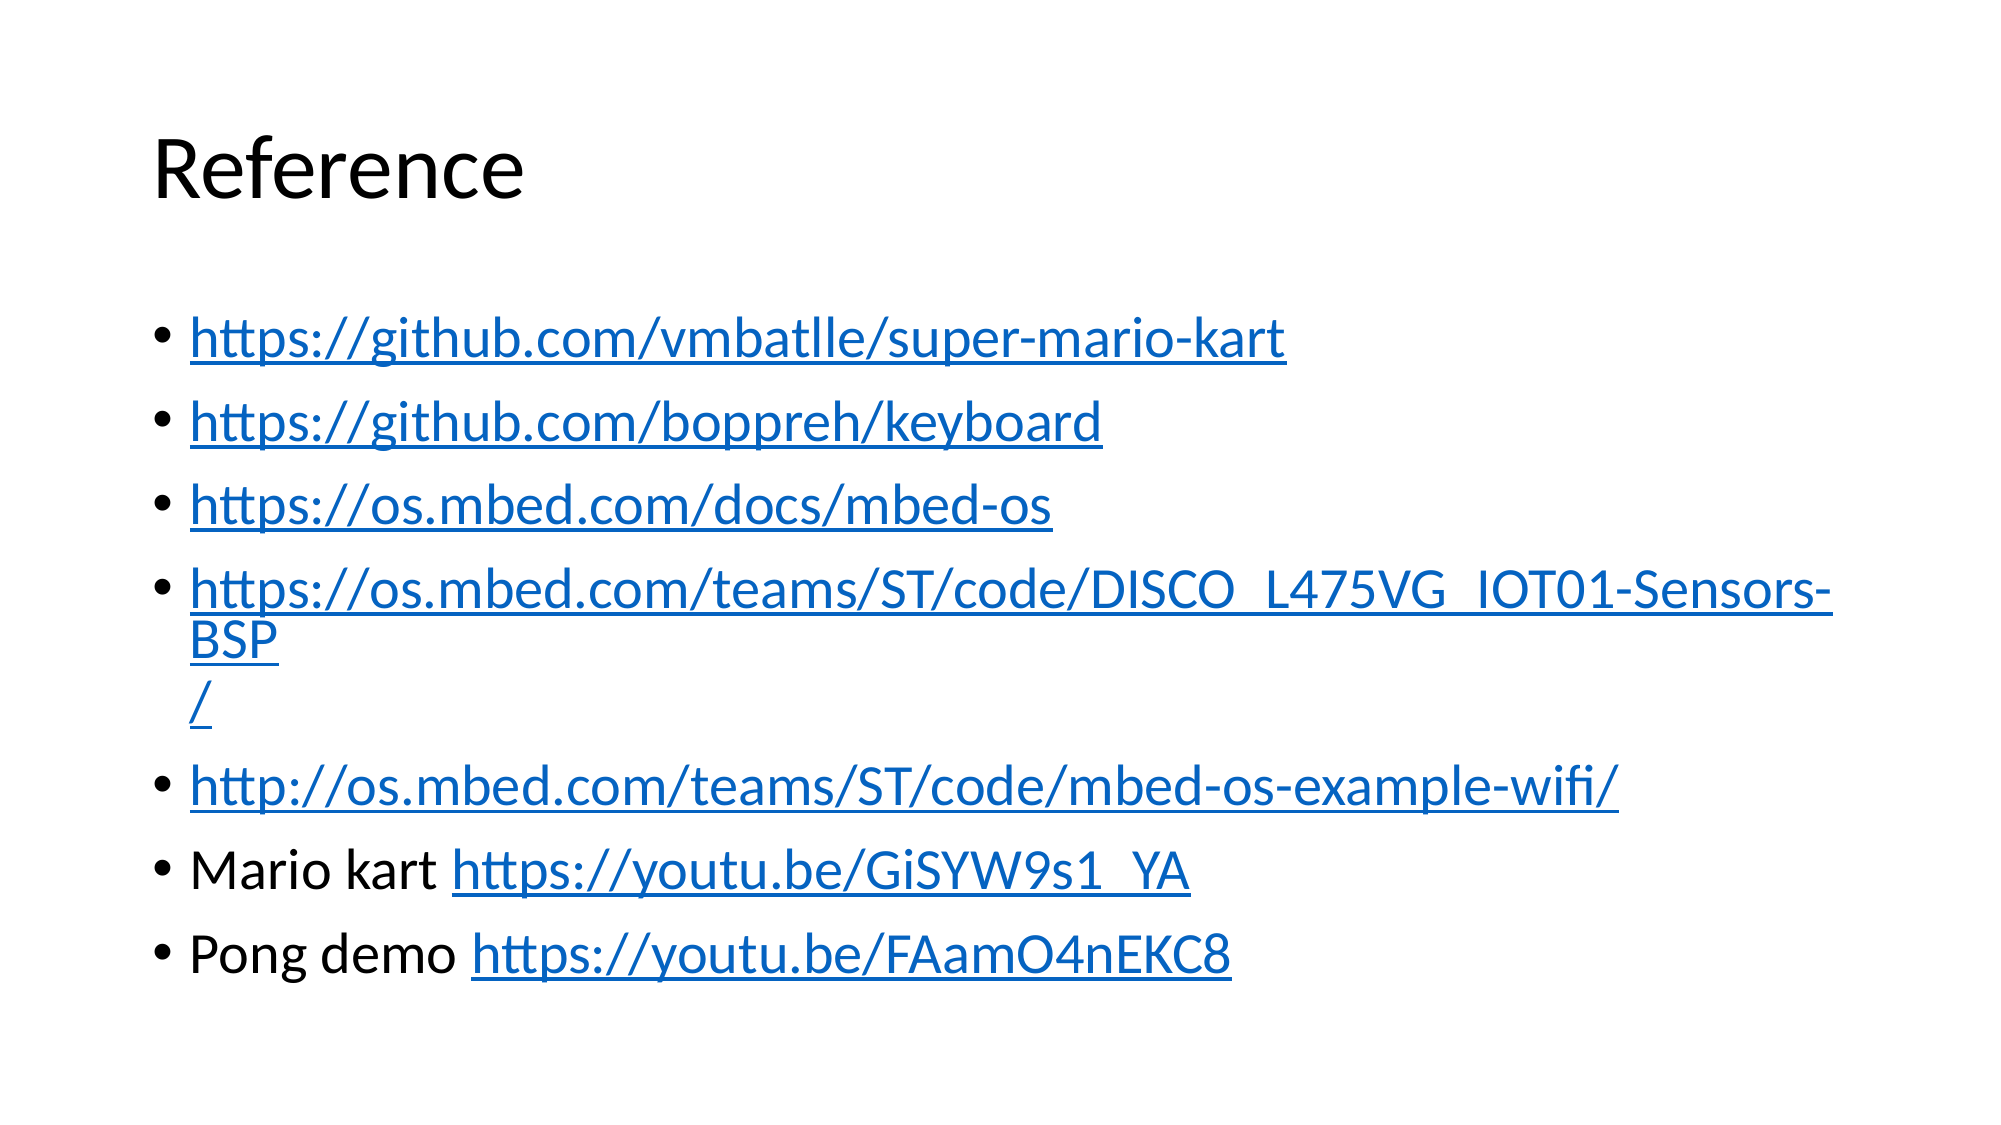

# Reference
https://github.com/vmbatlle/super-mario-kart
https://github.com/boppreh/keyboard
https://os.mbed.com/docs/mbed-os
https://os.mbed.com/teams/ST/code/DISCO_L475VG_IOT01-Sensors-BSP/
http://os.mbed.com/teams/ST/code/mbed-os-example-wifi/
Mario kart https://youtu.be/GiSYW9s1_YA
Pong demo https://youtu.be/FAamO4nEKC8